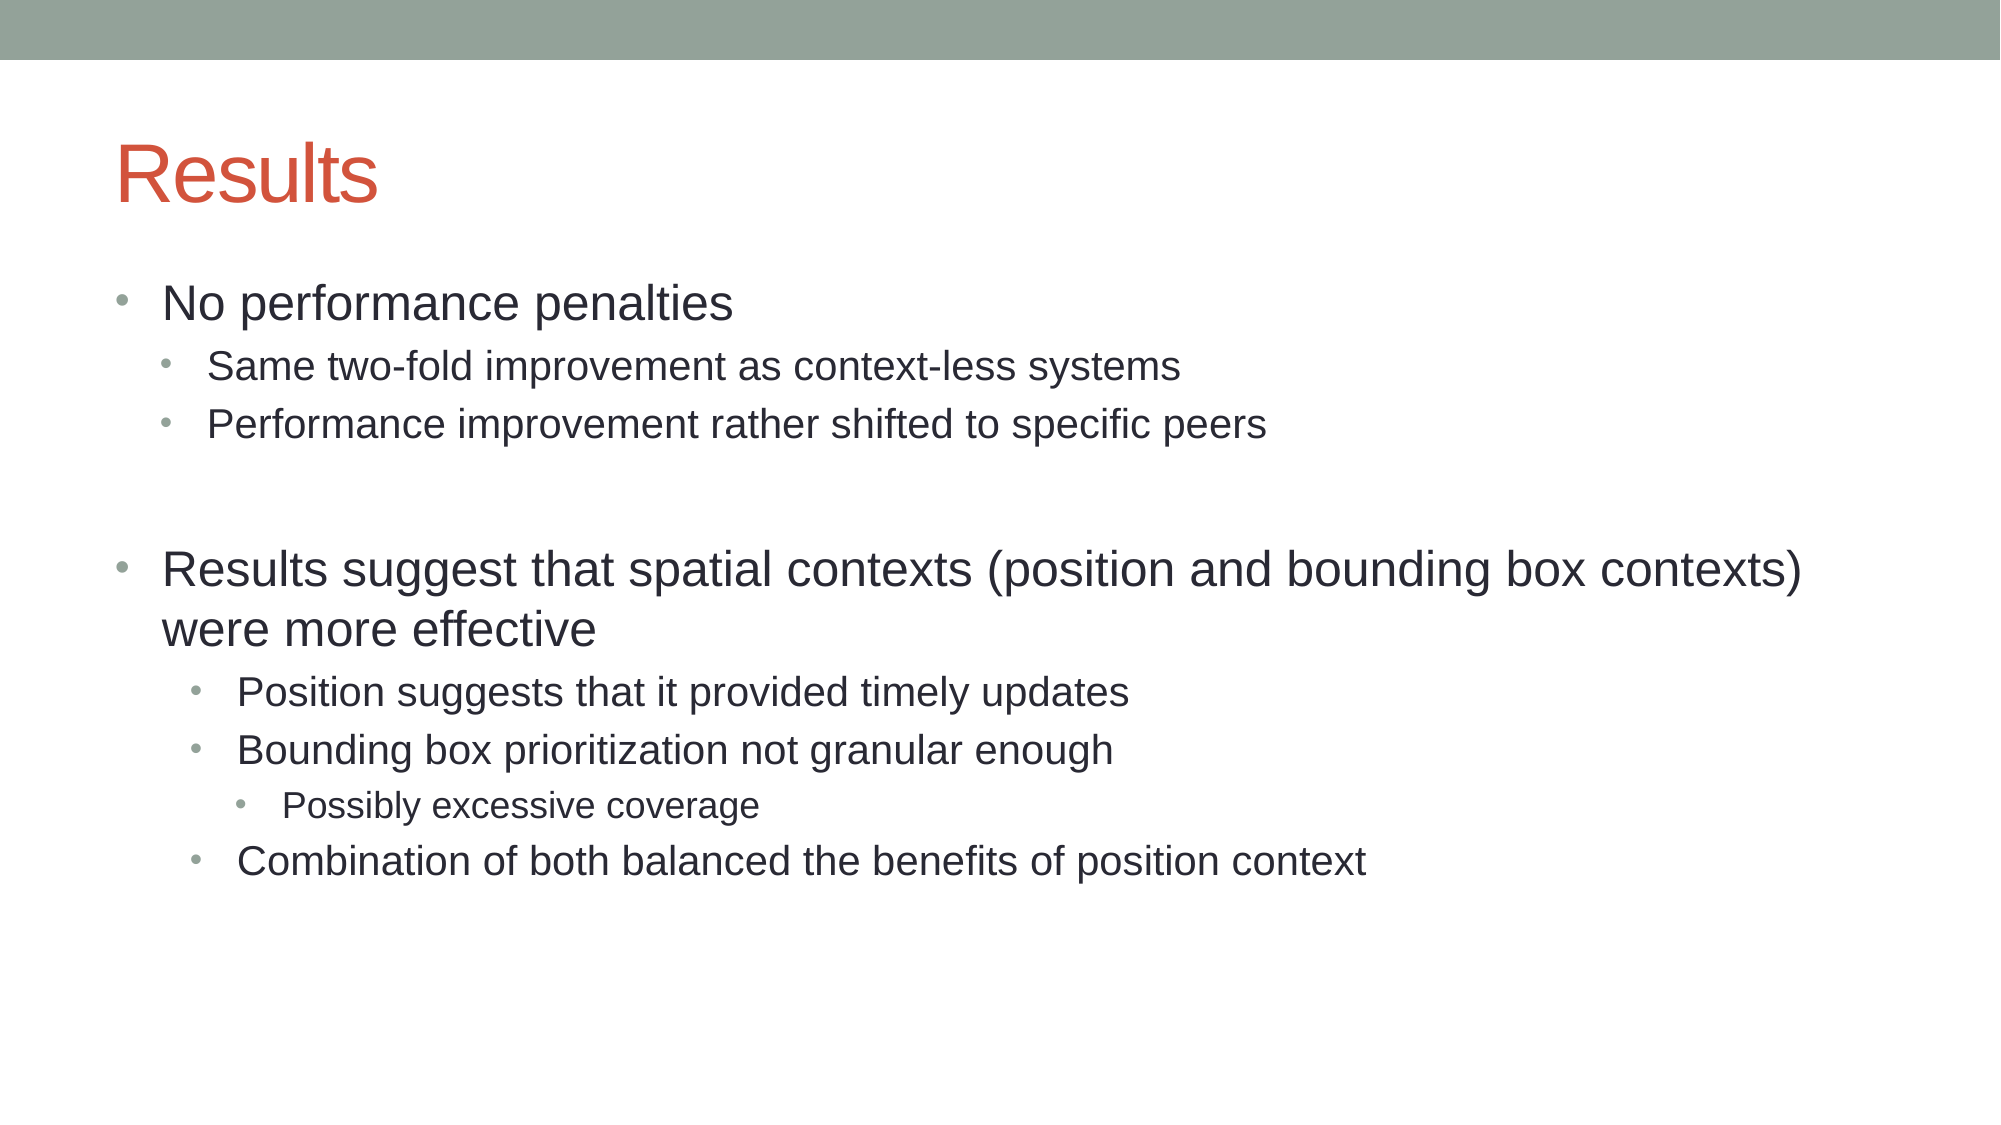

# Results
No performance penalties
Same two-fold improvement as context-less systems
Performance improvement rather shifted to specific peers

Results suggest that spatial contexts (position and bounding box contexts) were more effective
Position suggests that it provided timely updates
Bounding box prioritization not granular enough
Possibly excessive coverage
Combination of both balanced the benefits of position context